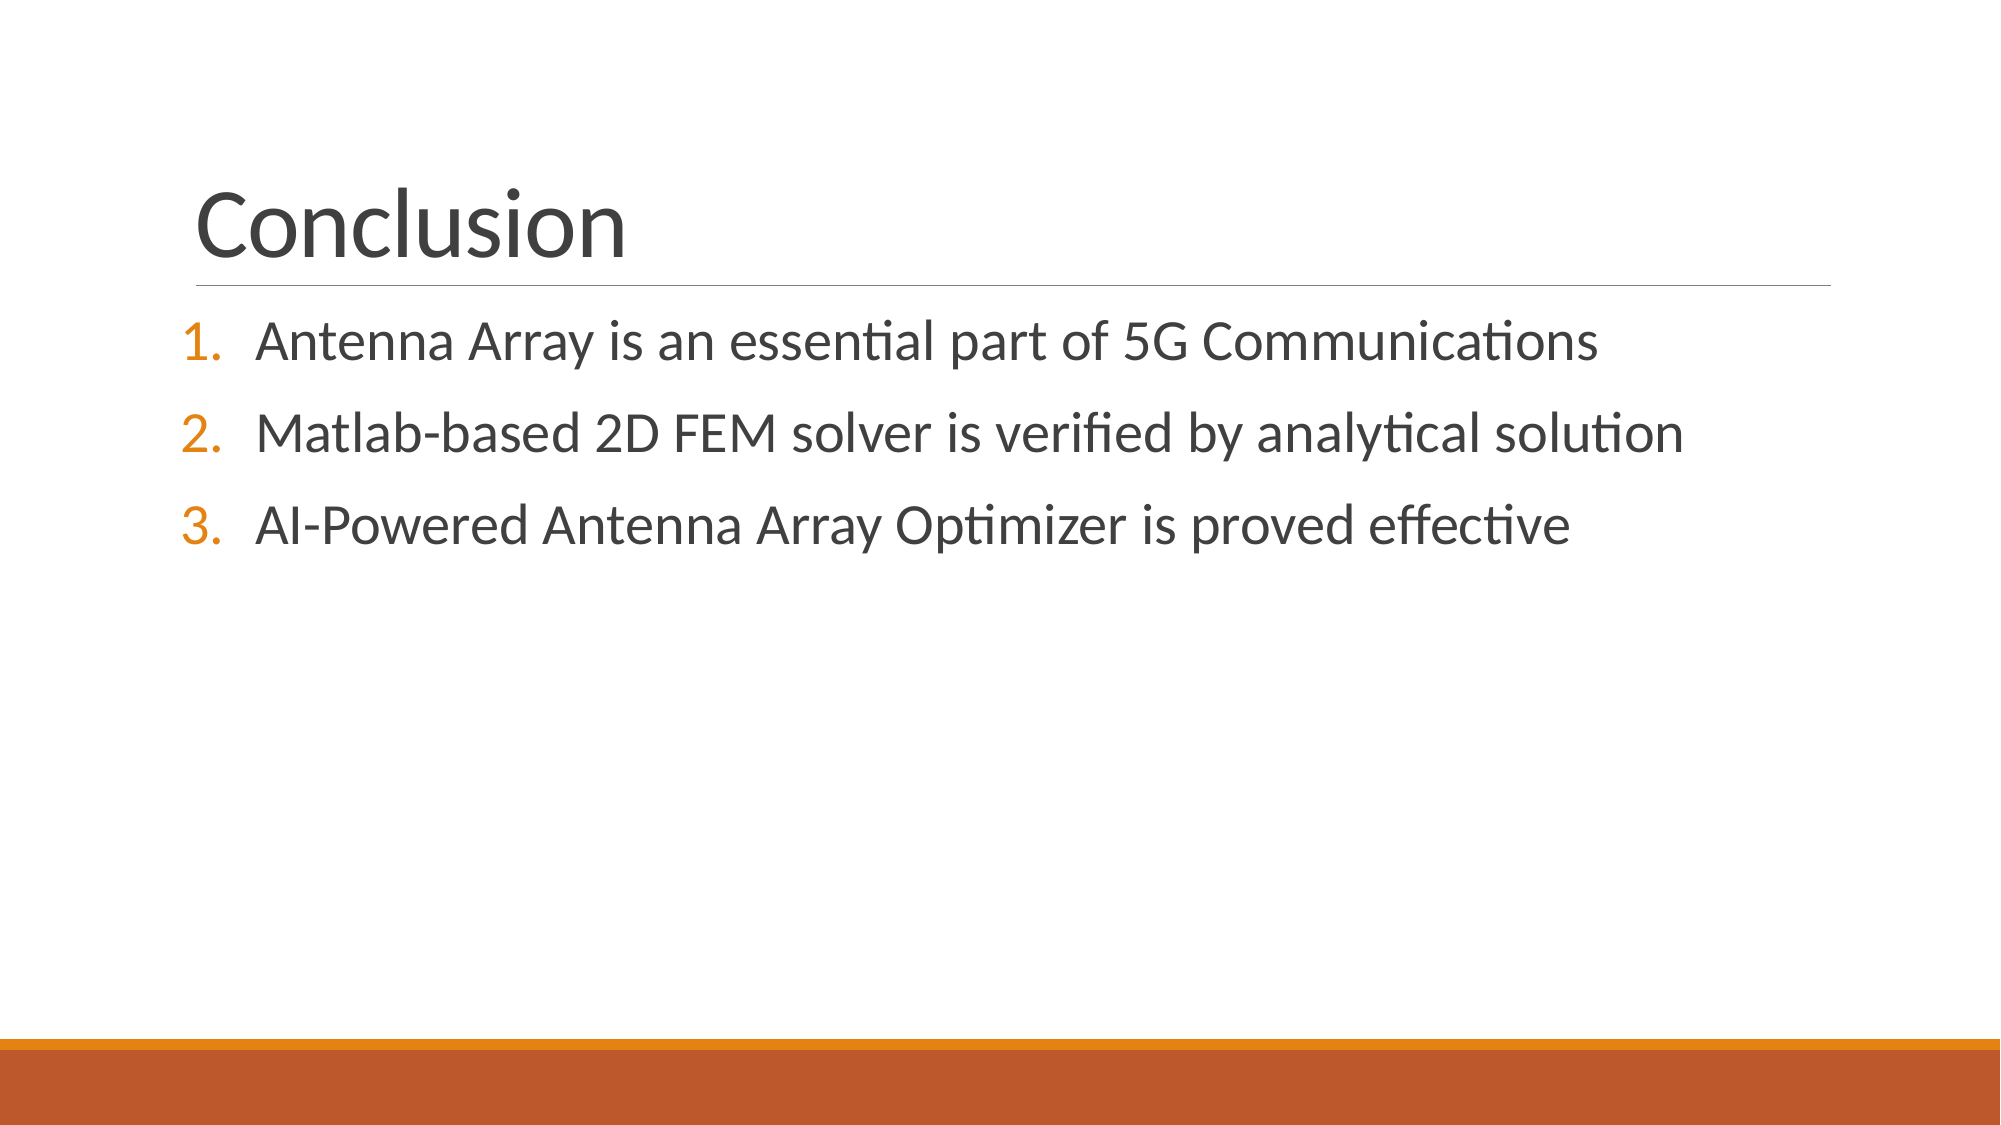

# Conclusion
Antenna Array is an essential part of 5G Communications
Matlab-based 2D FEM solver is verified by analytical solution
AI-Powered Antenna Array Optimizer is proved effective